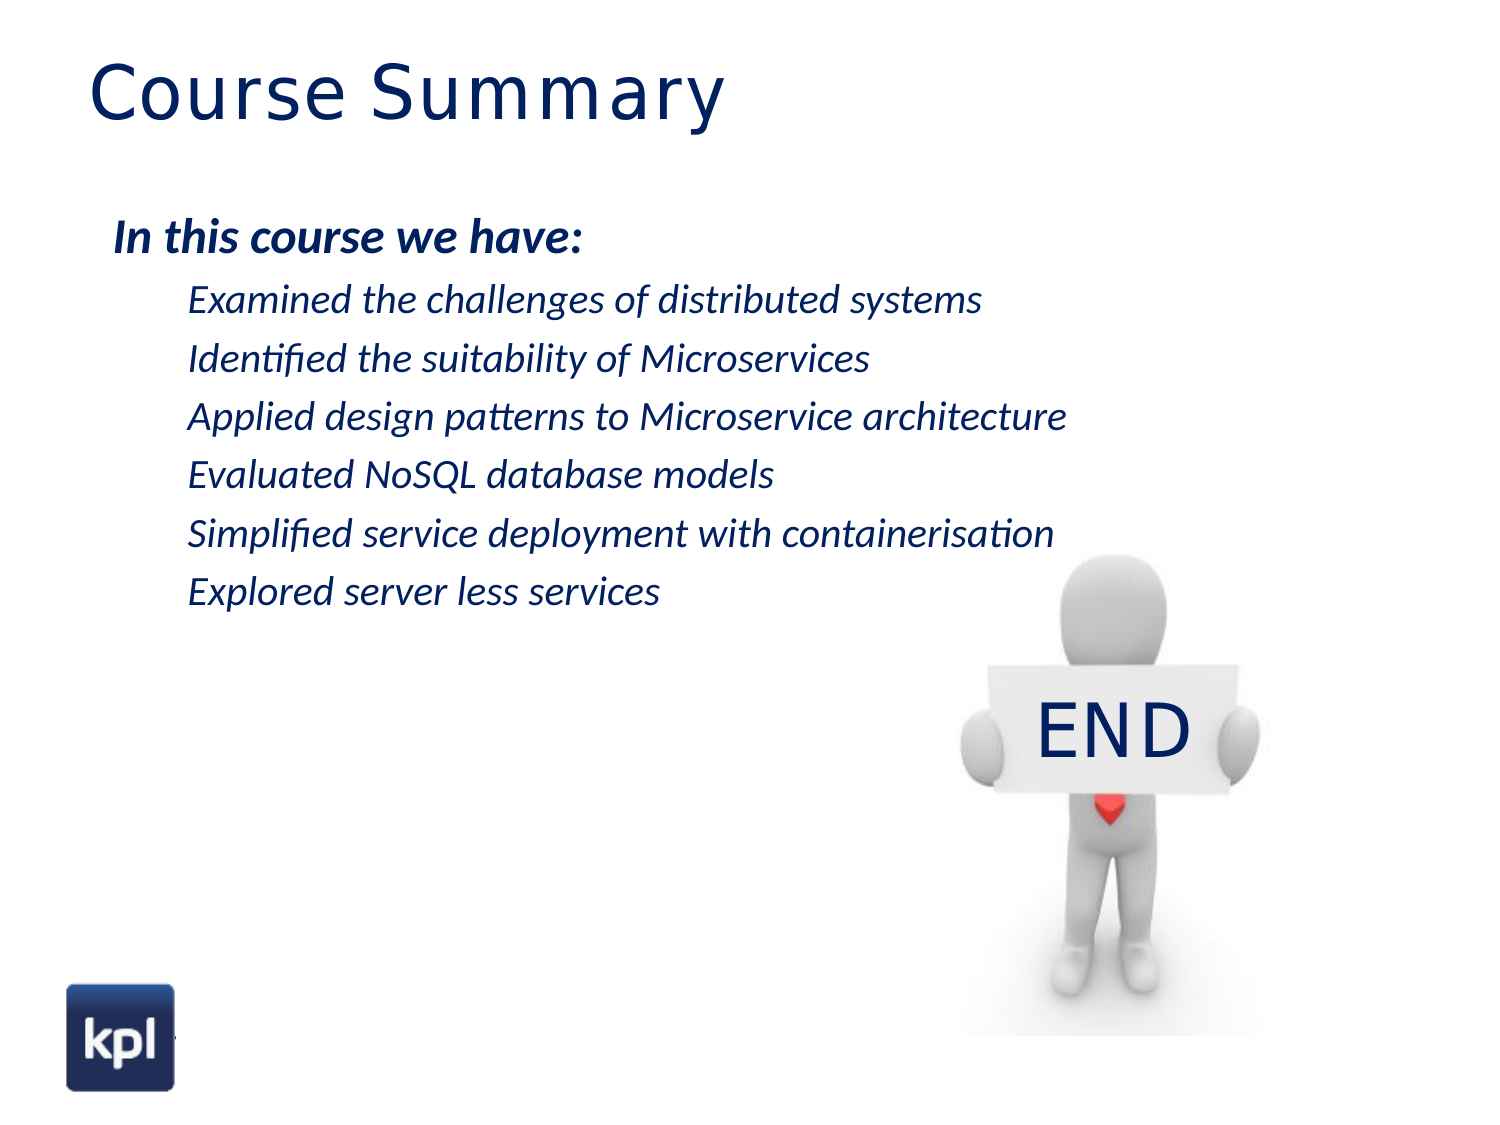

Course Summary
In this course we have:
Examined the challenges of distributed systems
Identified the suitability of Microservices
Applied design patterns to Microservice architecture
Evaluated NoSQL database models
Simplified service deployment with containerisation
Explored server less services